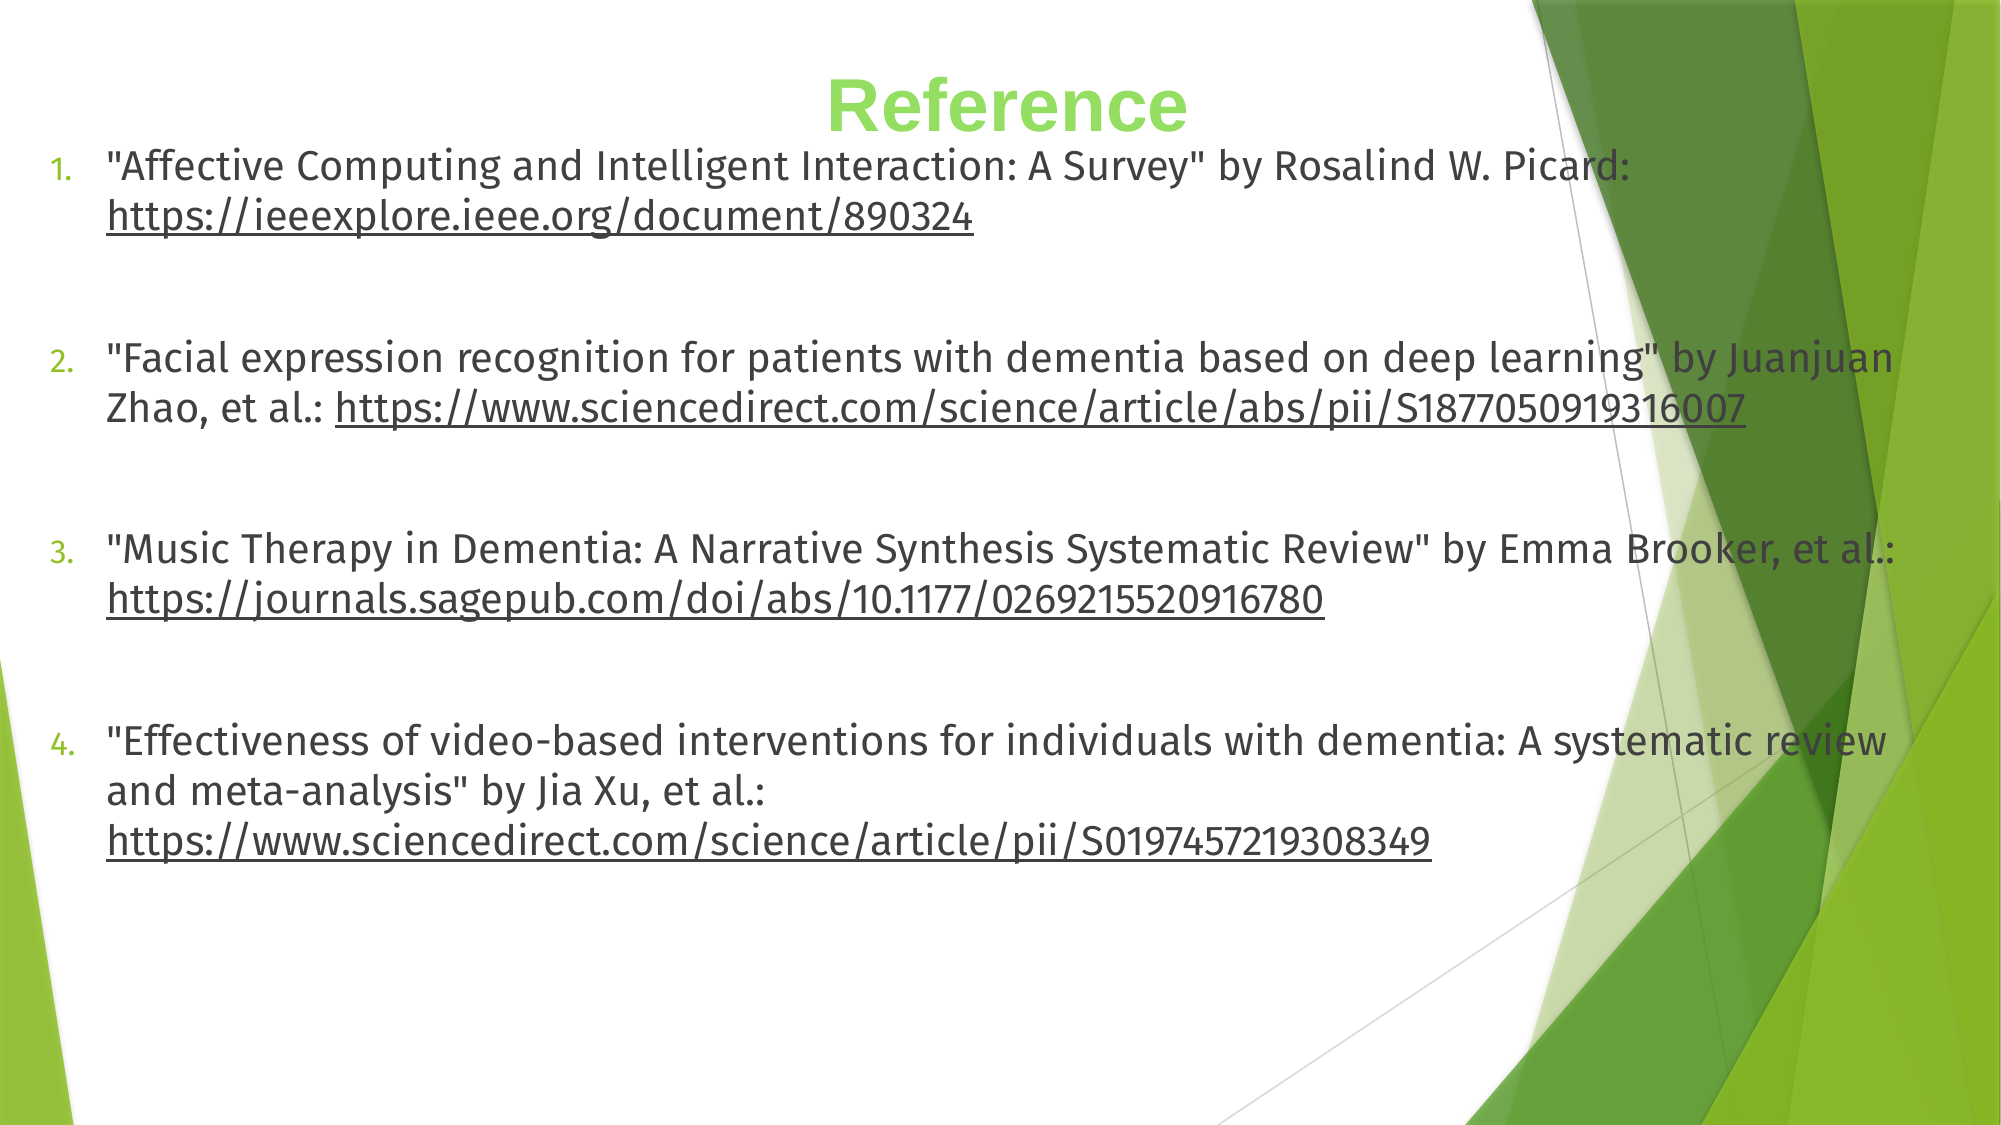

# Reference
"Affective Computing and Intelligent Interaction: A Survey" by Rosalind W. Picard: https://ieeexplore.ieee.org/document/890324

"Facial expression recognition for patients with dementia based on deep learning" by Juanjuan Zhao, et al.: https://www.sciencedirect.com/science/article/abs/pii/S1877050919316007

"Music Therapy in Dementia: A Narrative Synthesis Systematic Review" by Emma Brooker, et al.: https://journals.sagepub.com/doi/abs/10.1177/0269215520916780

"Effectiveness of video-based interventions for individuals with dementia: A systematic review and meta-analysis" by Jia Xu, et al.: https://www.sciencedirect.com/science/article/pii/S0197457219308349